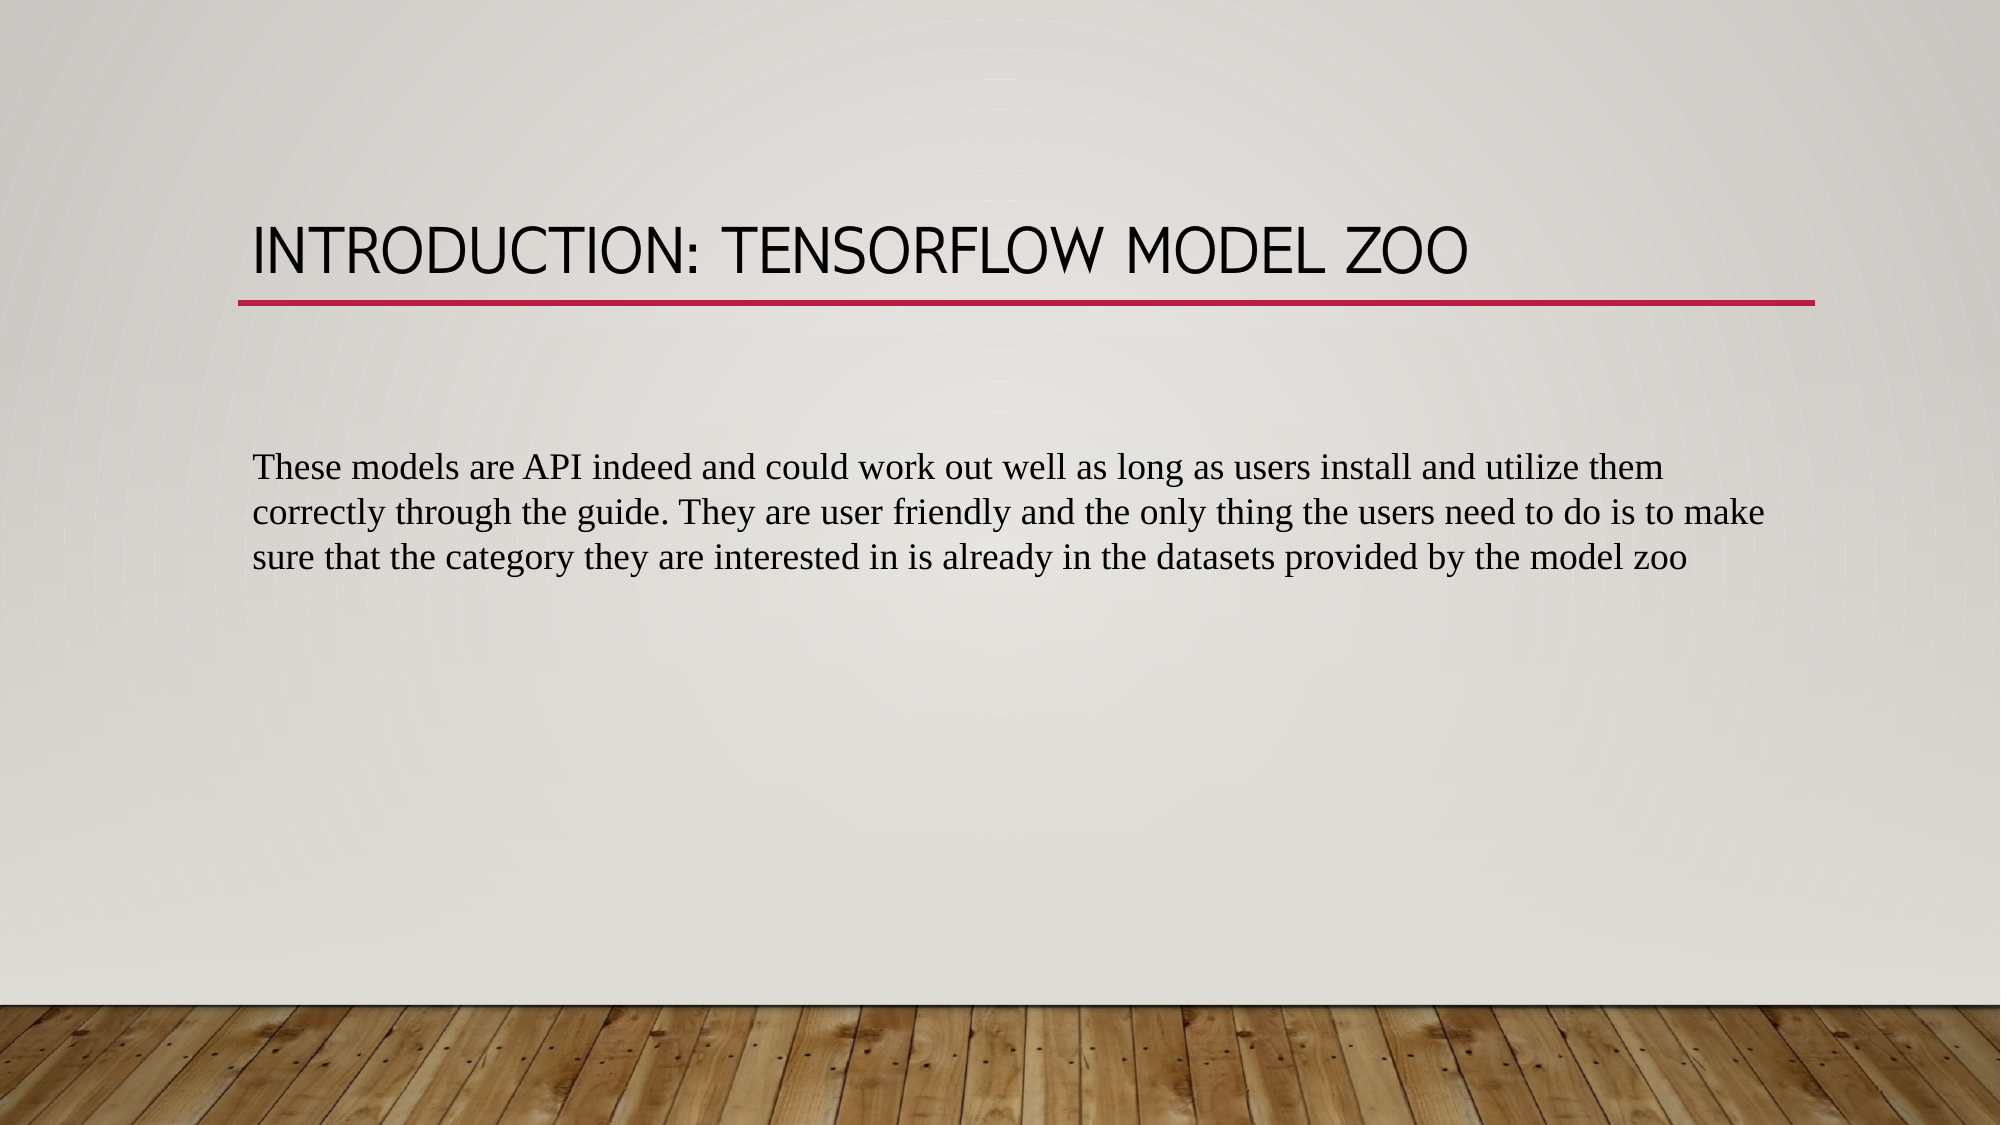

# Introduction: TensorFlow MODEL ZOO
These models are API indeed and could work out well as long as users install and utilize them correctly through the guide. They are user friendly and the only thing the users need to do is to make sure that the category they are interested in is already in the datasets provided by the model zoo